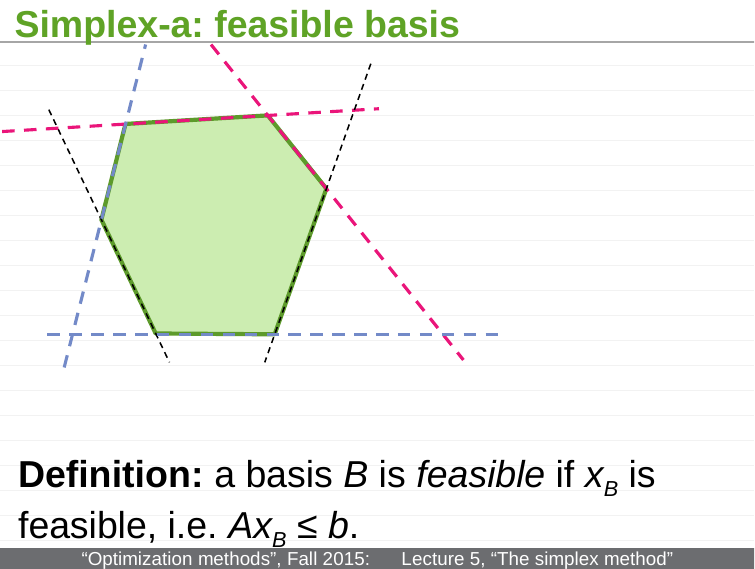

# Simplex-a: feasible basis

Definition: a basis B is feasible if xB is feasible, i.e. AxB ≤ b.